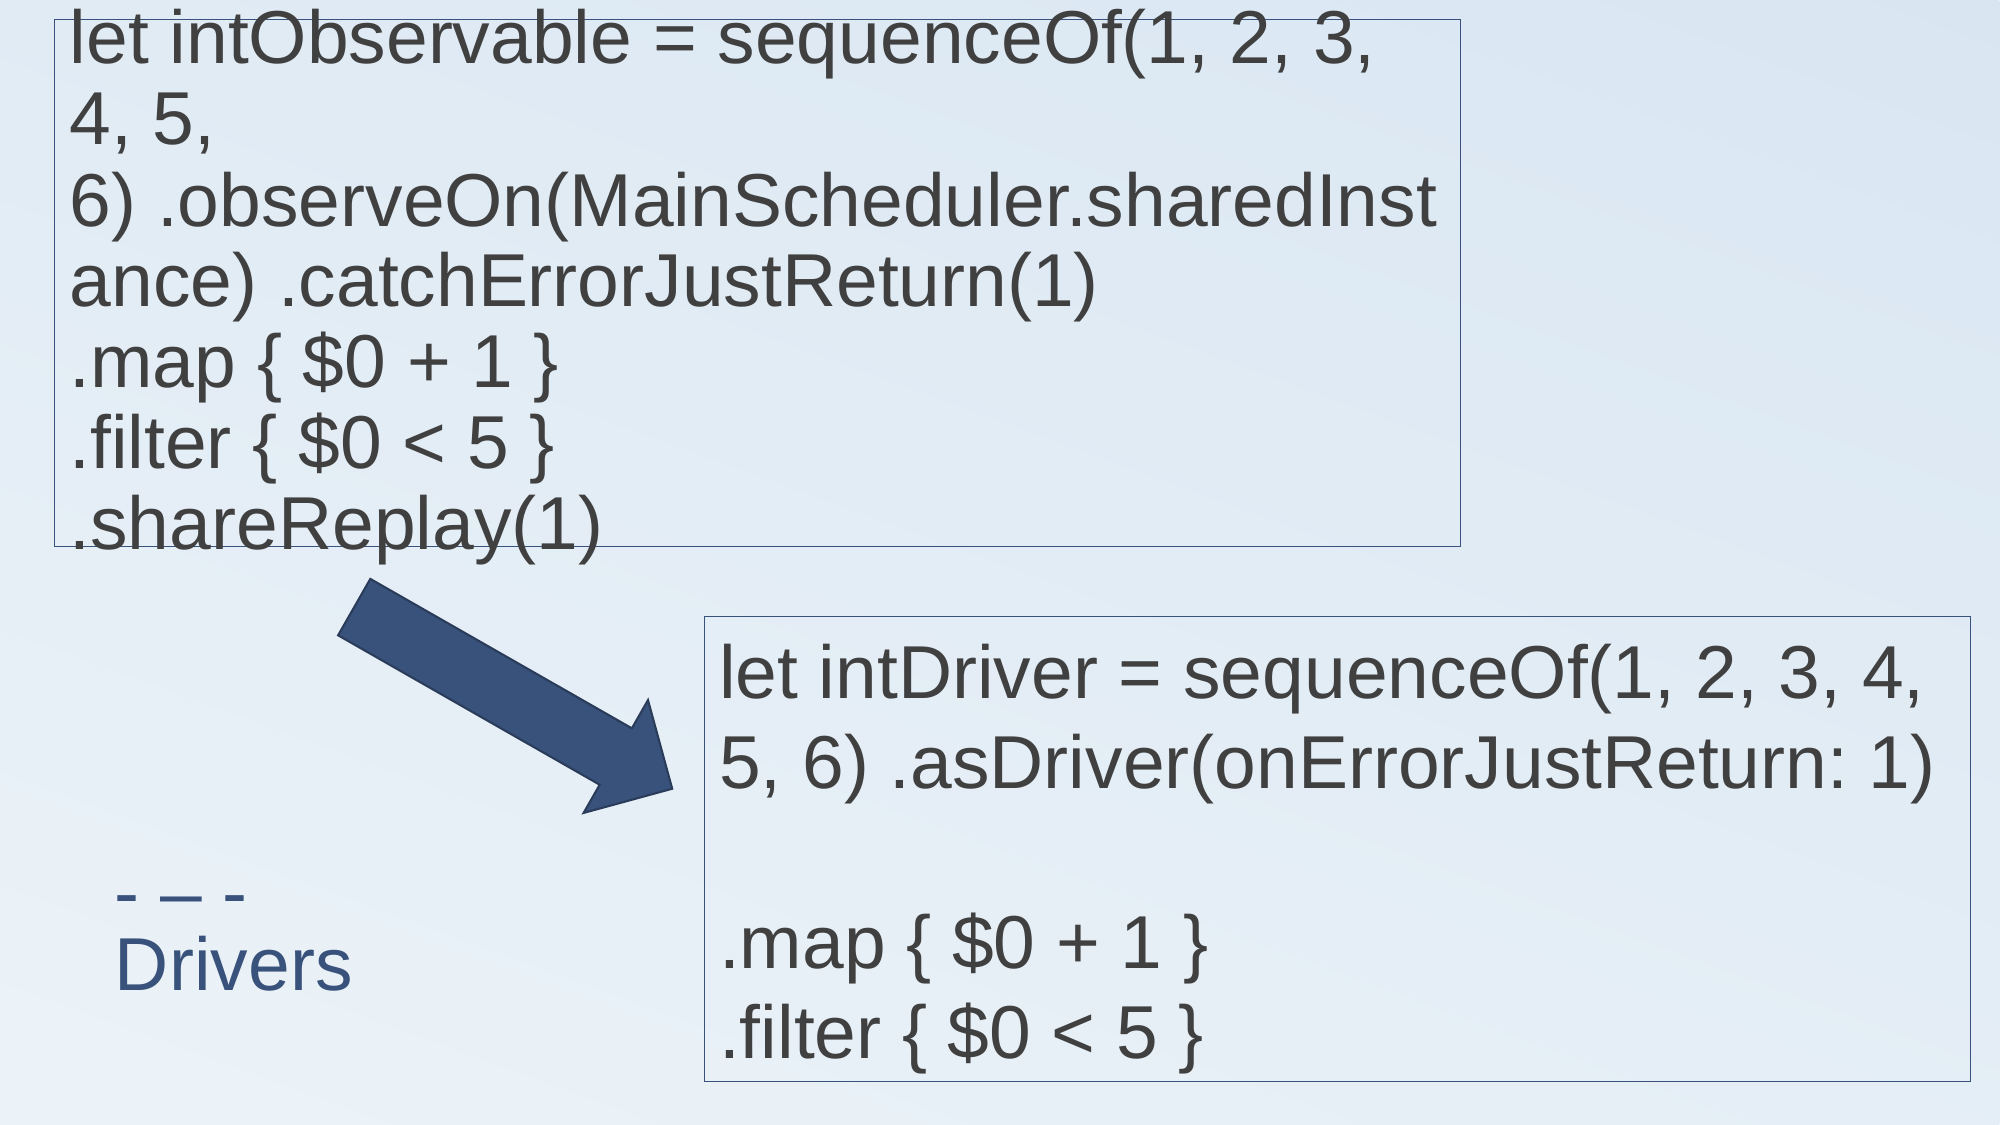

let intObservable = sequenceOf(1, 2, 3, 4, 5, 6) .observeOn(MainScheduler.sharedInstance) .catchErrorJustReturn(1)
.map { $0 + 1 }
.filter { $0 < 5 }
.shareReplay(1)
let intDriver = sequenceOf(1, 2, 3, 4, 5, 6) .asDriver(onErrorJustReturn: 1)
.map { $0 + 1 }
.filter { $0 < 5 }

# - – - Drivers